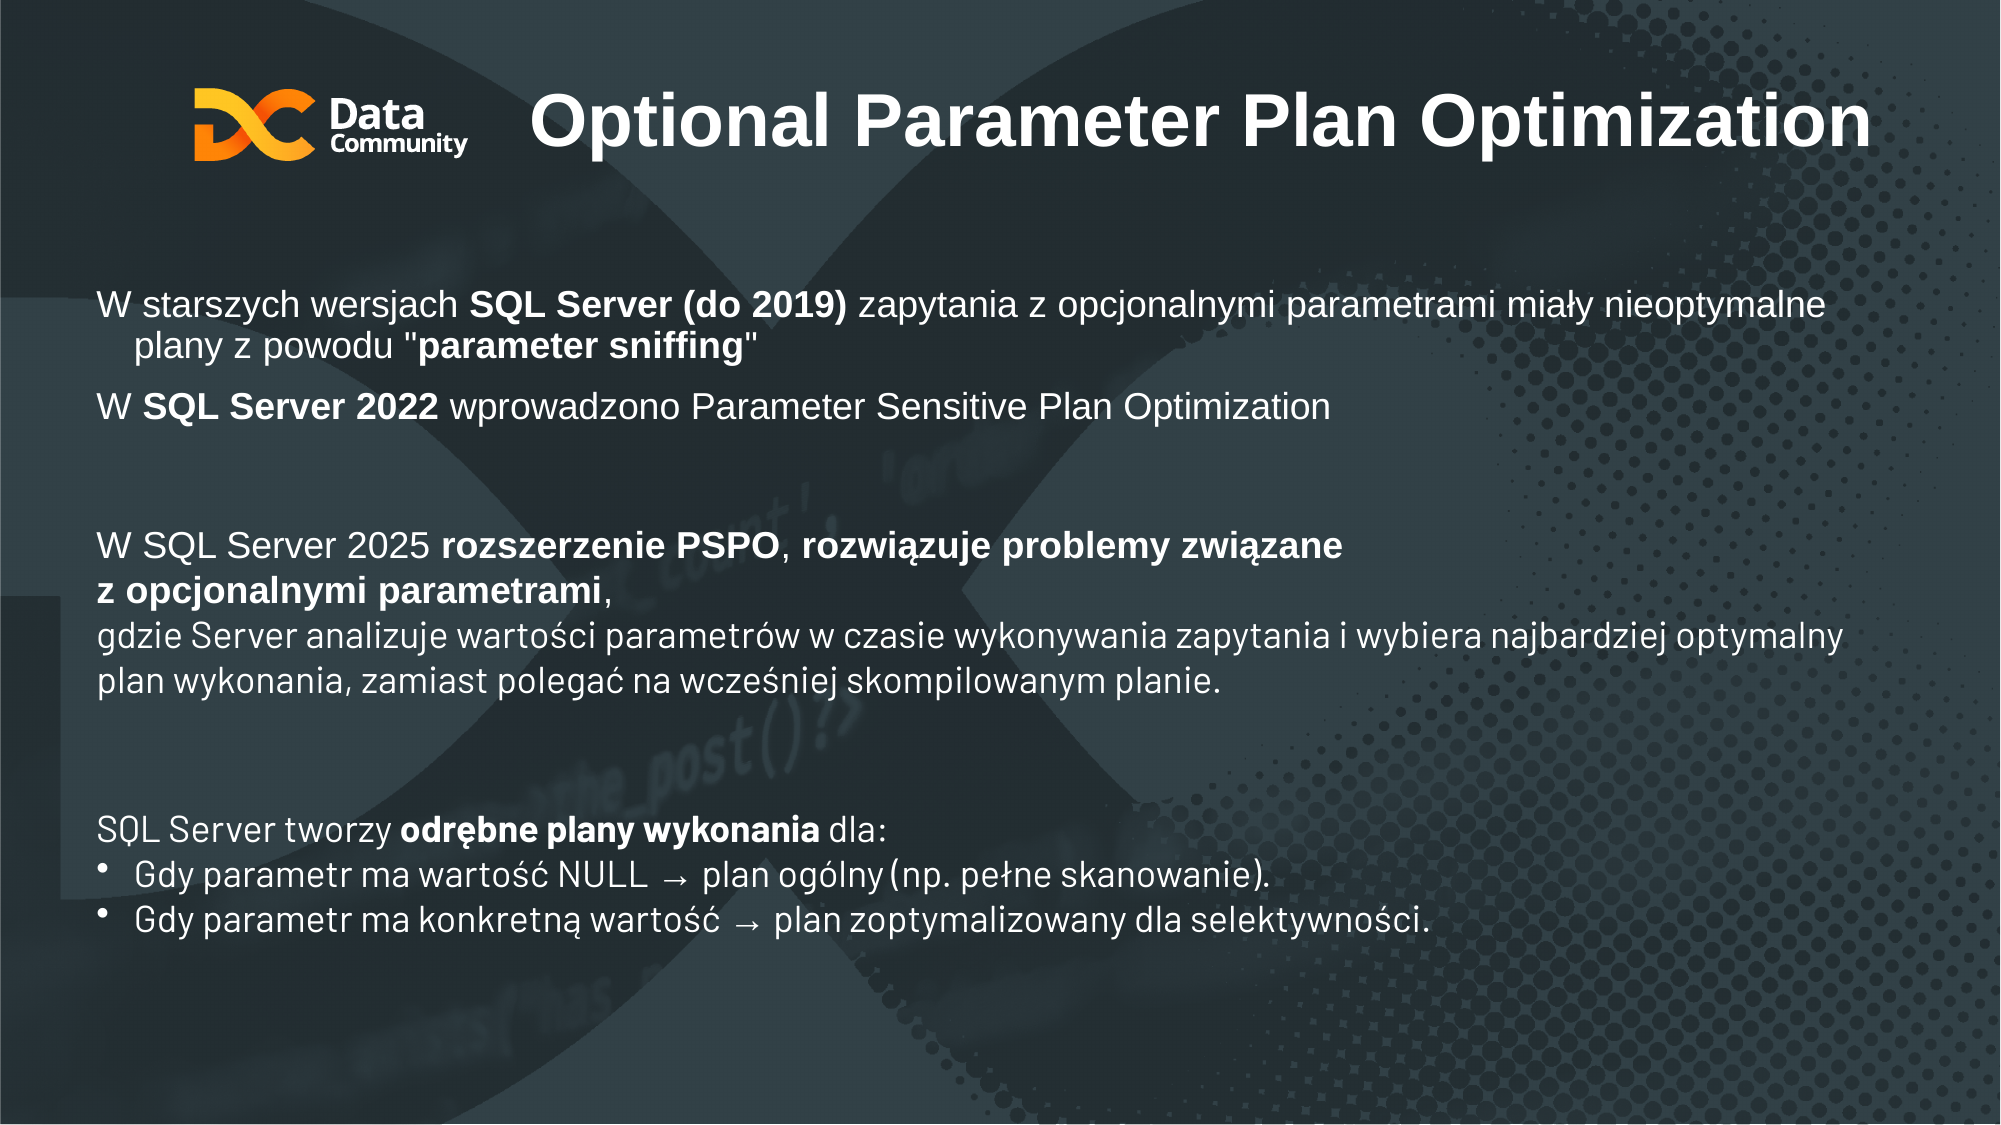

# Optional Parameter Plan Optimization
W starszych wersjach SQL Server (do 2019) zapytania z opcjonalnymi parametrami miały nieoptymalne plany z powodu "parameter sniffing"
W SQL Server 2022 wprowadzono Parameter Sensitive Plan Optimization
W SQL Server 2025 rozszerzenie PSPO, rozwiązuje problemy związane
z opcjonalnymi parametrami,
gdzie Server analizuje wartości parametrów w czasie wykonywania zapytania i wybiera najbardziej optymalny plan wykonania, zamiast polegać na wcześniej skompilowanym planie.
SQL Server tworzy odrębne plany wykonania dla:
Gdy parametr ma wartość NULL → plan ogólny (np. pełne skanowanie).
Gdy parametr ma konkretną wartość → plan zoptymalizowany dla selektywności.